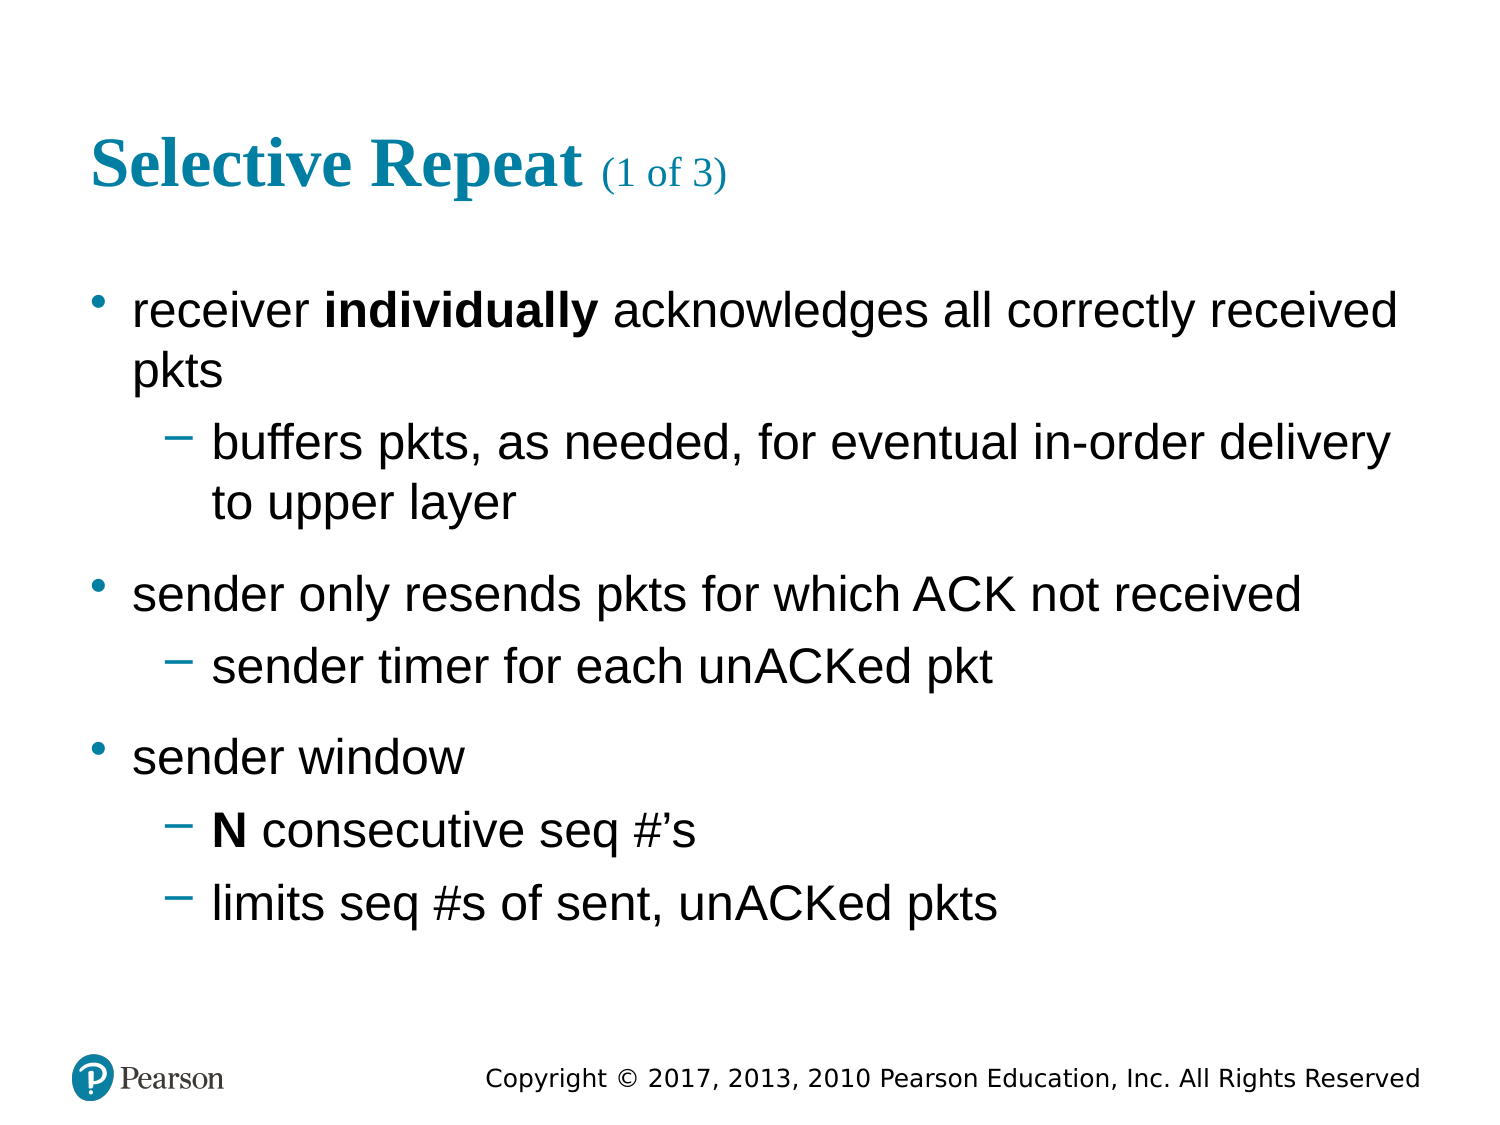

# Selective Repeat (1 of 3)
receiver individually acknowledges all correctly received pkts
buffers pkts, as needed, for eventual in-order delivery to upper layer
sender only resends pkts for which A C K not received
sender timer for each un ACKed pkt
sender window
N consecutive seq #’s
limits seq #s of sent, un ACKed pkts